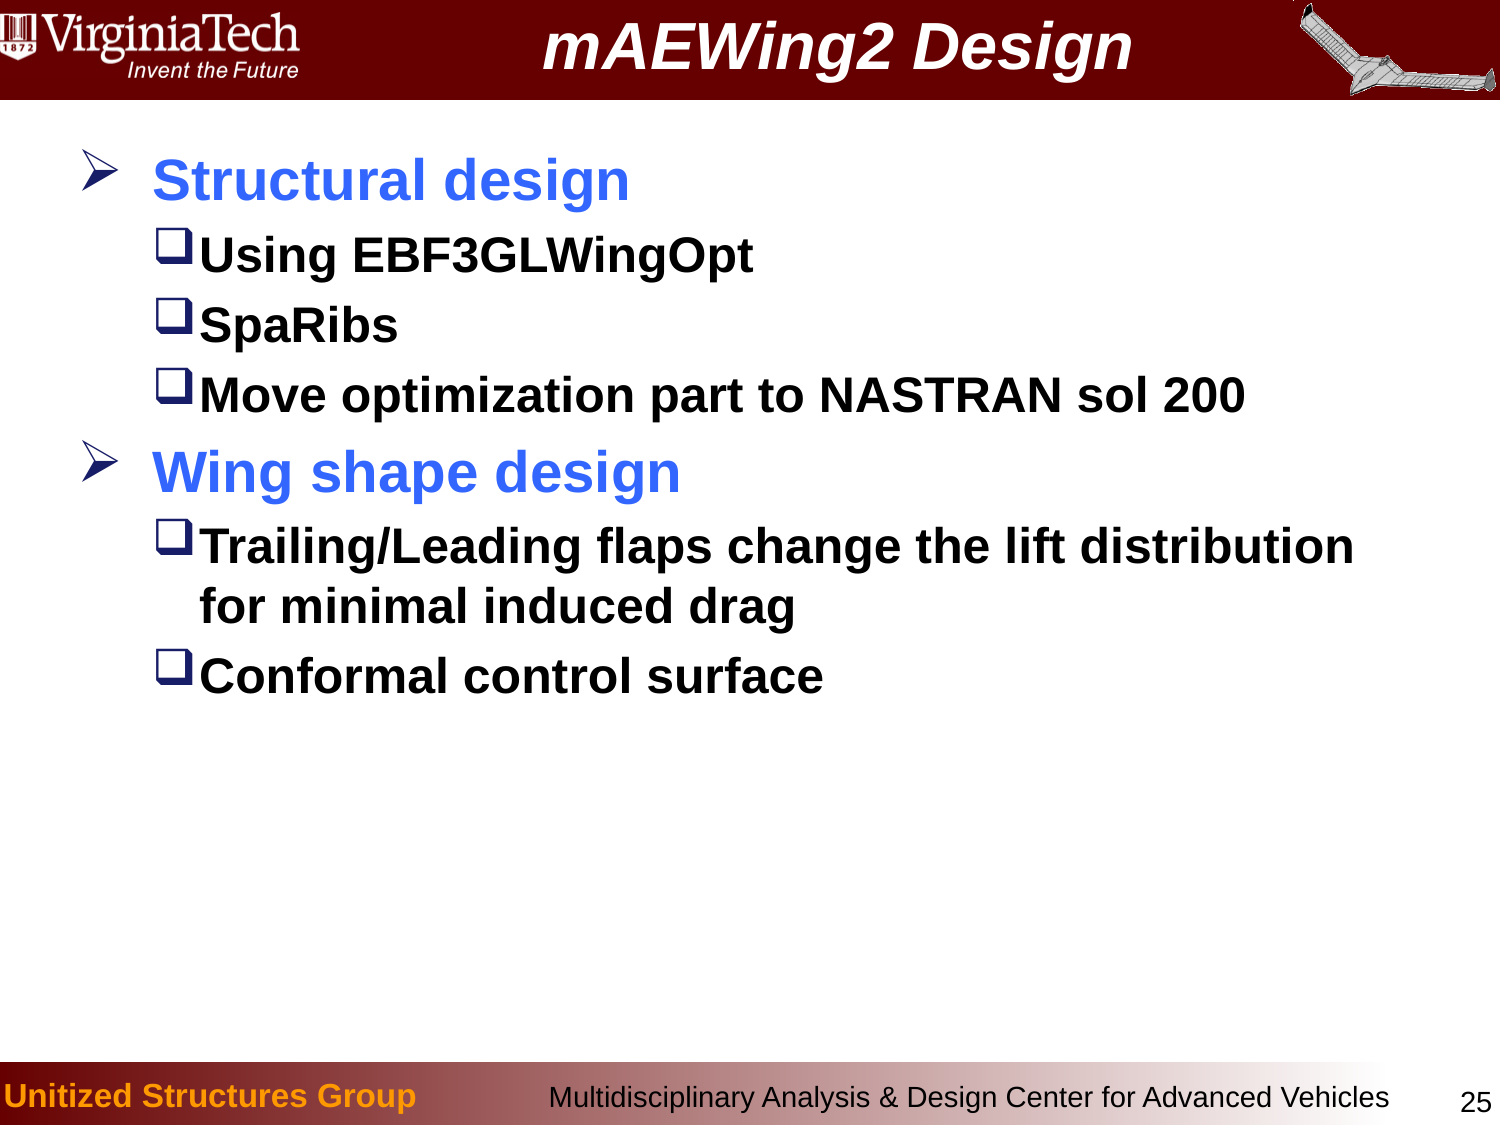

# mAEWing2 Design
Structural design
Using EBF3GLWingOpt
SpaRibs
Move optimization part to NASTRAN sol 200
Wing shape design
Trailing/Leading flaps change the lift distribution for minimal induced drag
Conformal control surface